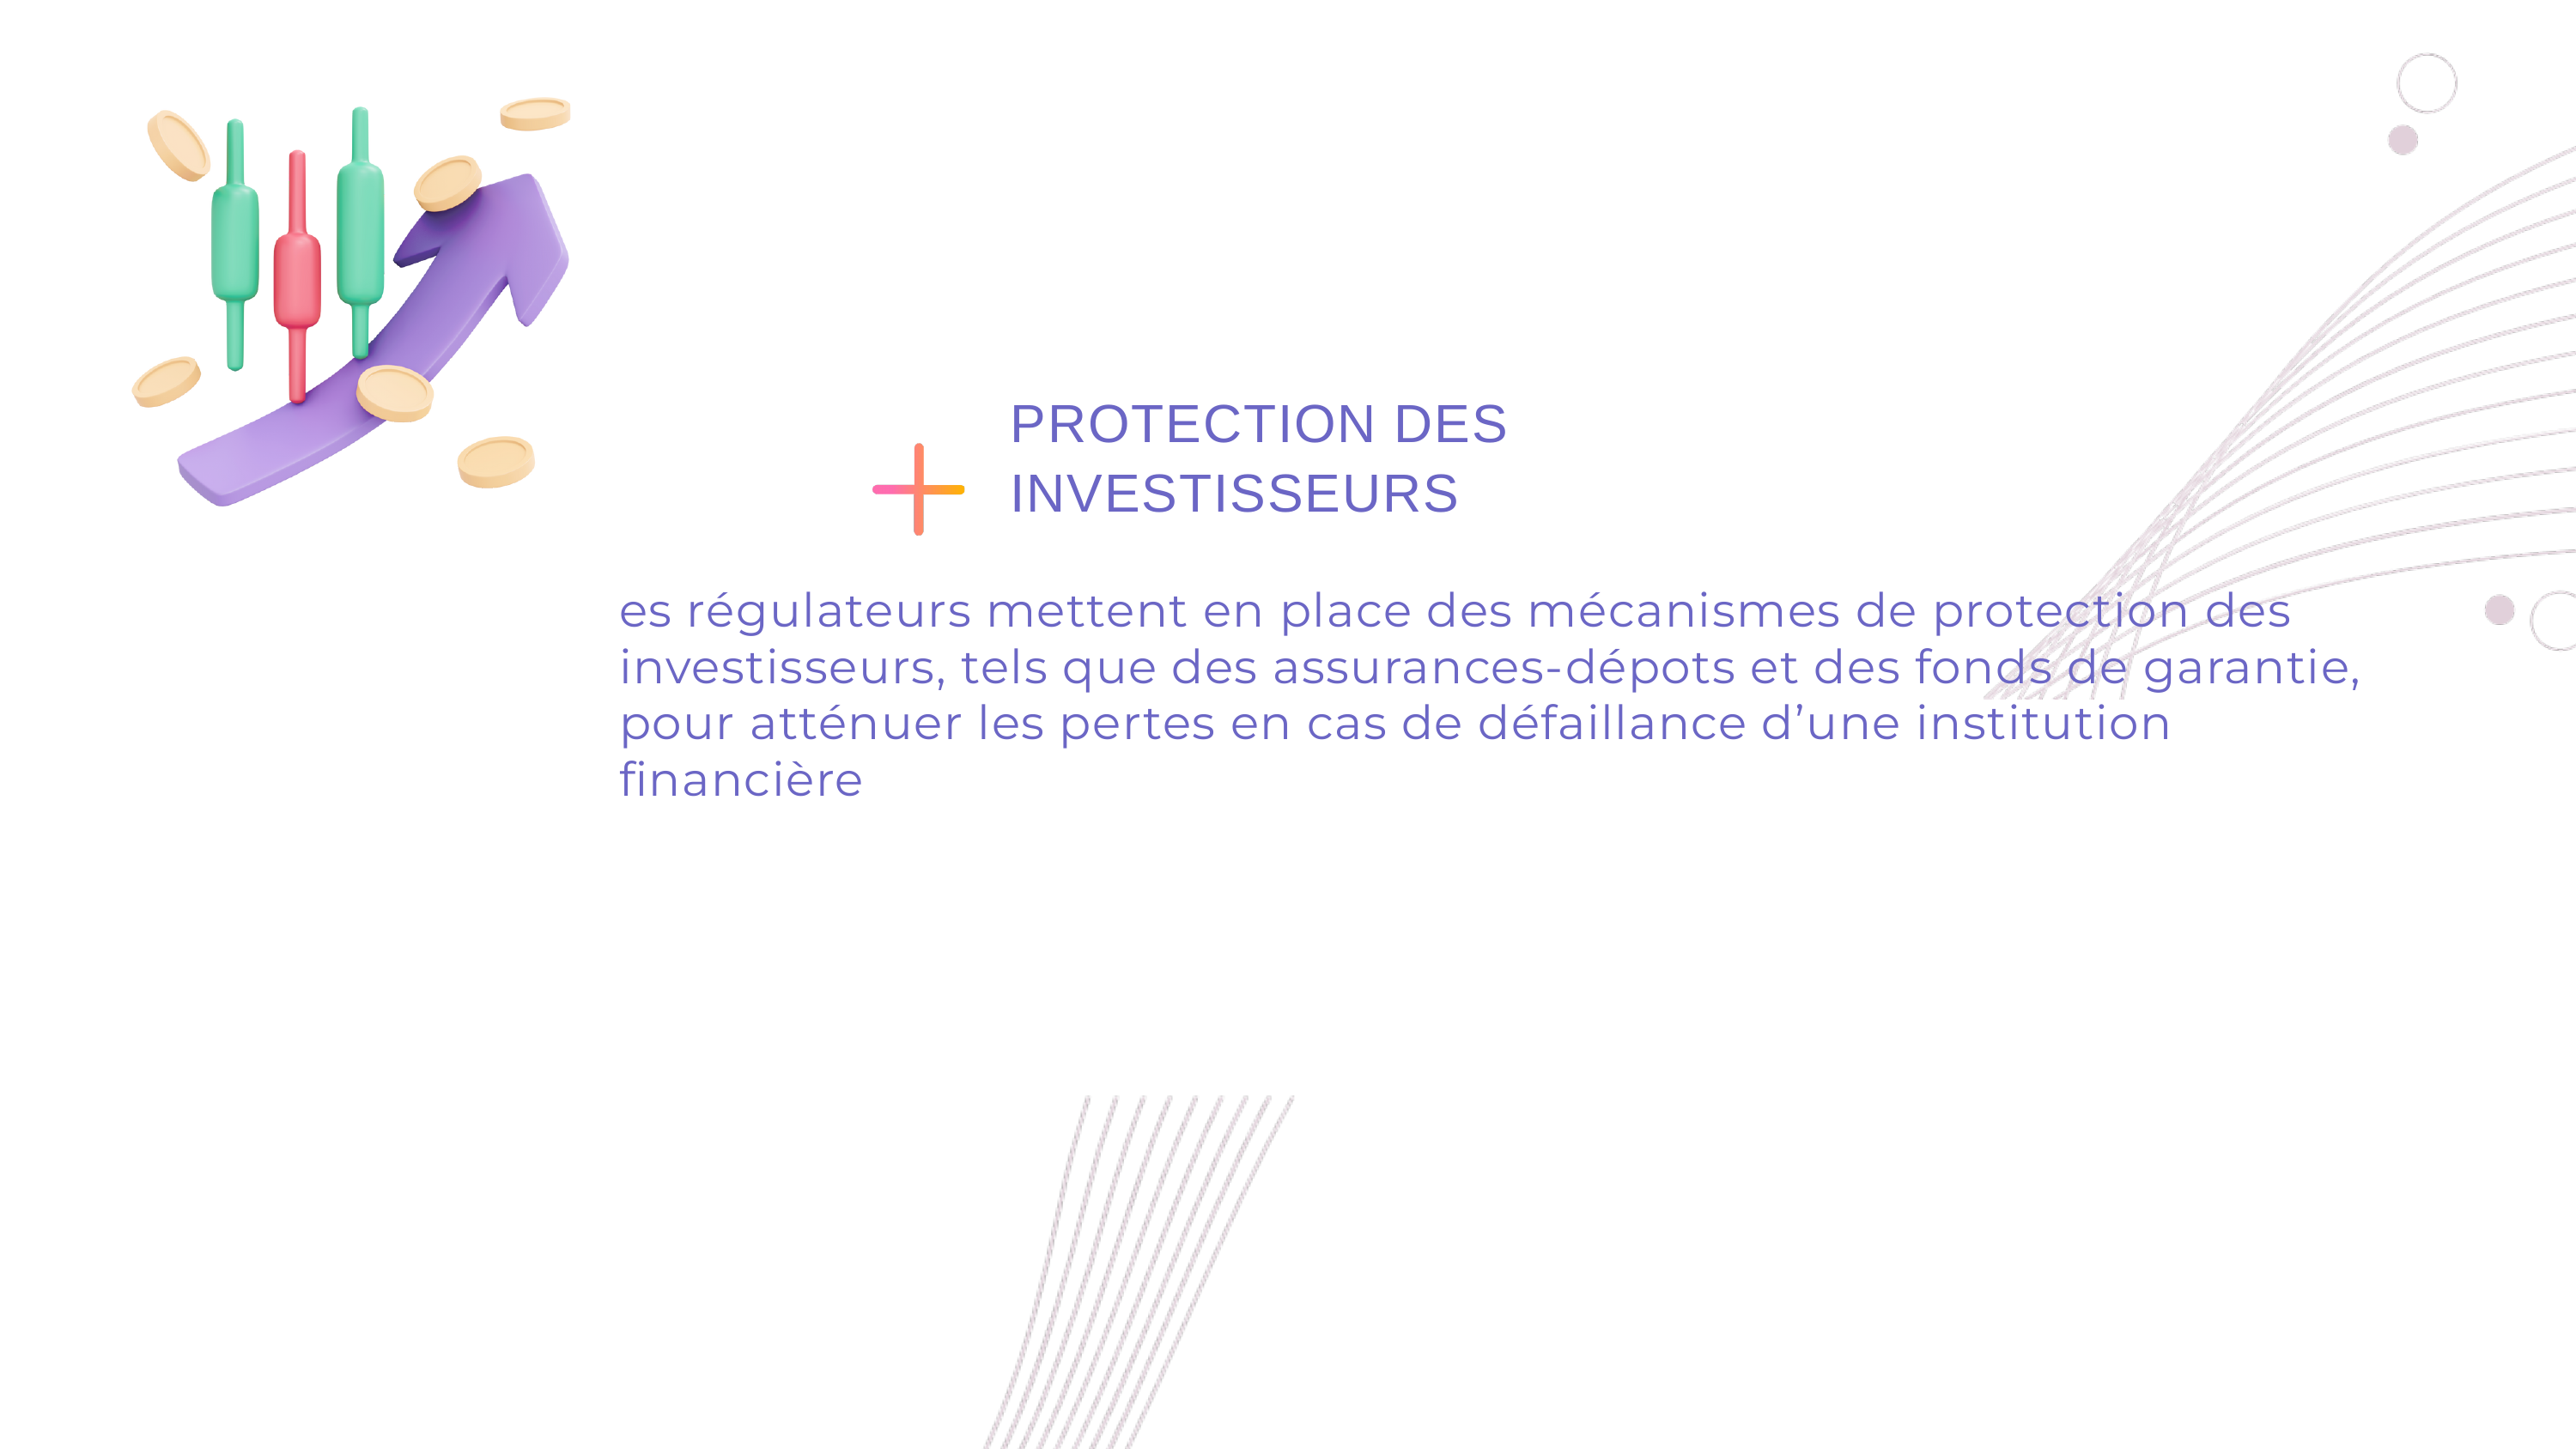

PROTECTION DES INVESTISSEURS

es régulateurs mettent en place des mécanismes de protection des investisseurs, tels que des assurances-dépots et des fonds de garantie, pour atténuer les pertes en cas de défaillance d’une institution financière